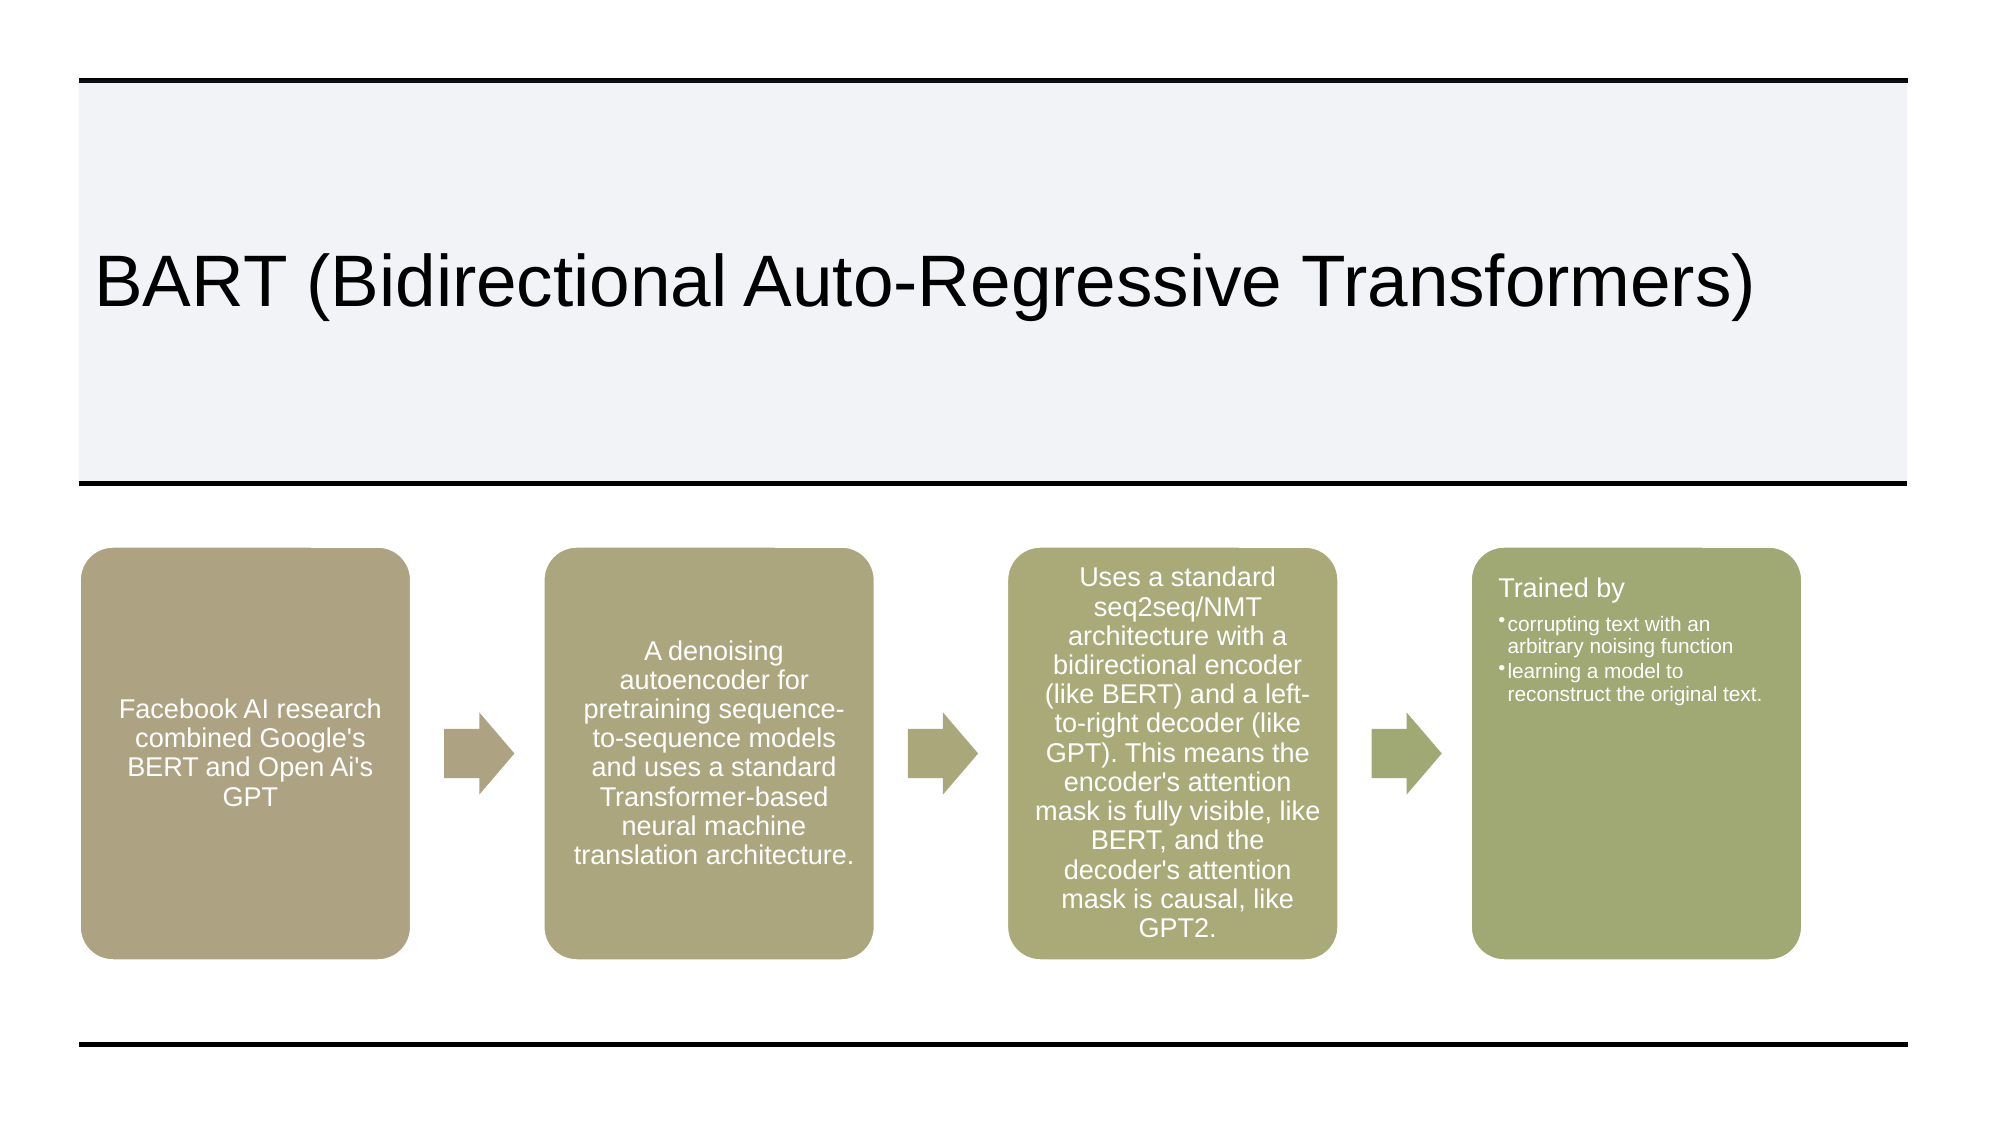

# BART (Bidirectional Auto-Regressive Transformers)
Facebook AI research combined Google's BERT and Open Ai's GPT

A denoising autoencoder for pretraining sequence-to-sequence models and uses a standard Transformer-based neural machine translation architecture.

Uses a standard seq2seq/NMT architecture with a bidirectional encoder (like BERT) and a left-to-right decoder (like GPT). This means the encoder's attention mask is fully visible, like BERT, and the decoder's attention mask is causal, like GPT2.

Trained by
corrupting text with an arbitrary noising function
learning a model to reconstruct the original text.